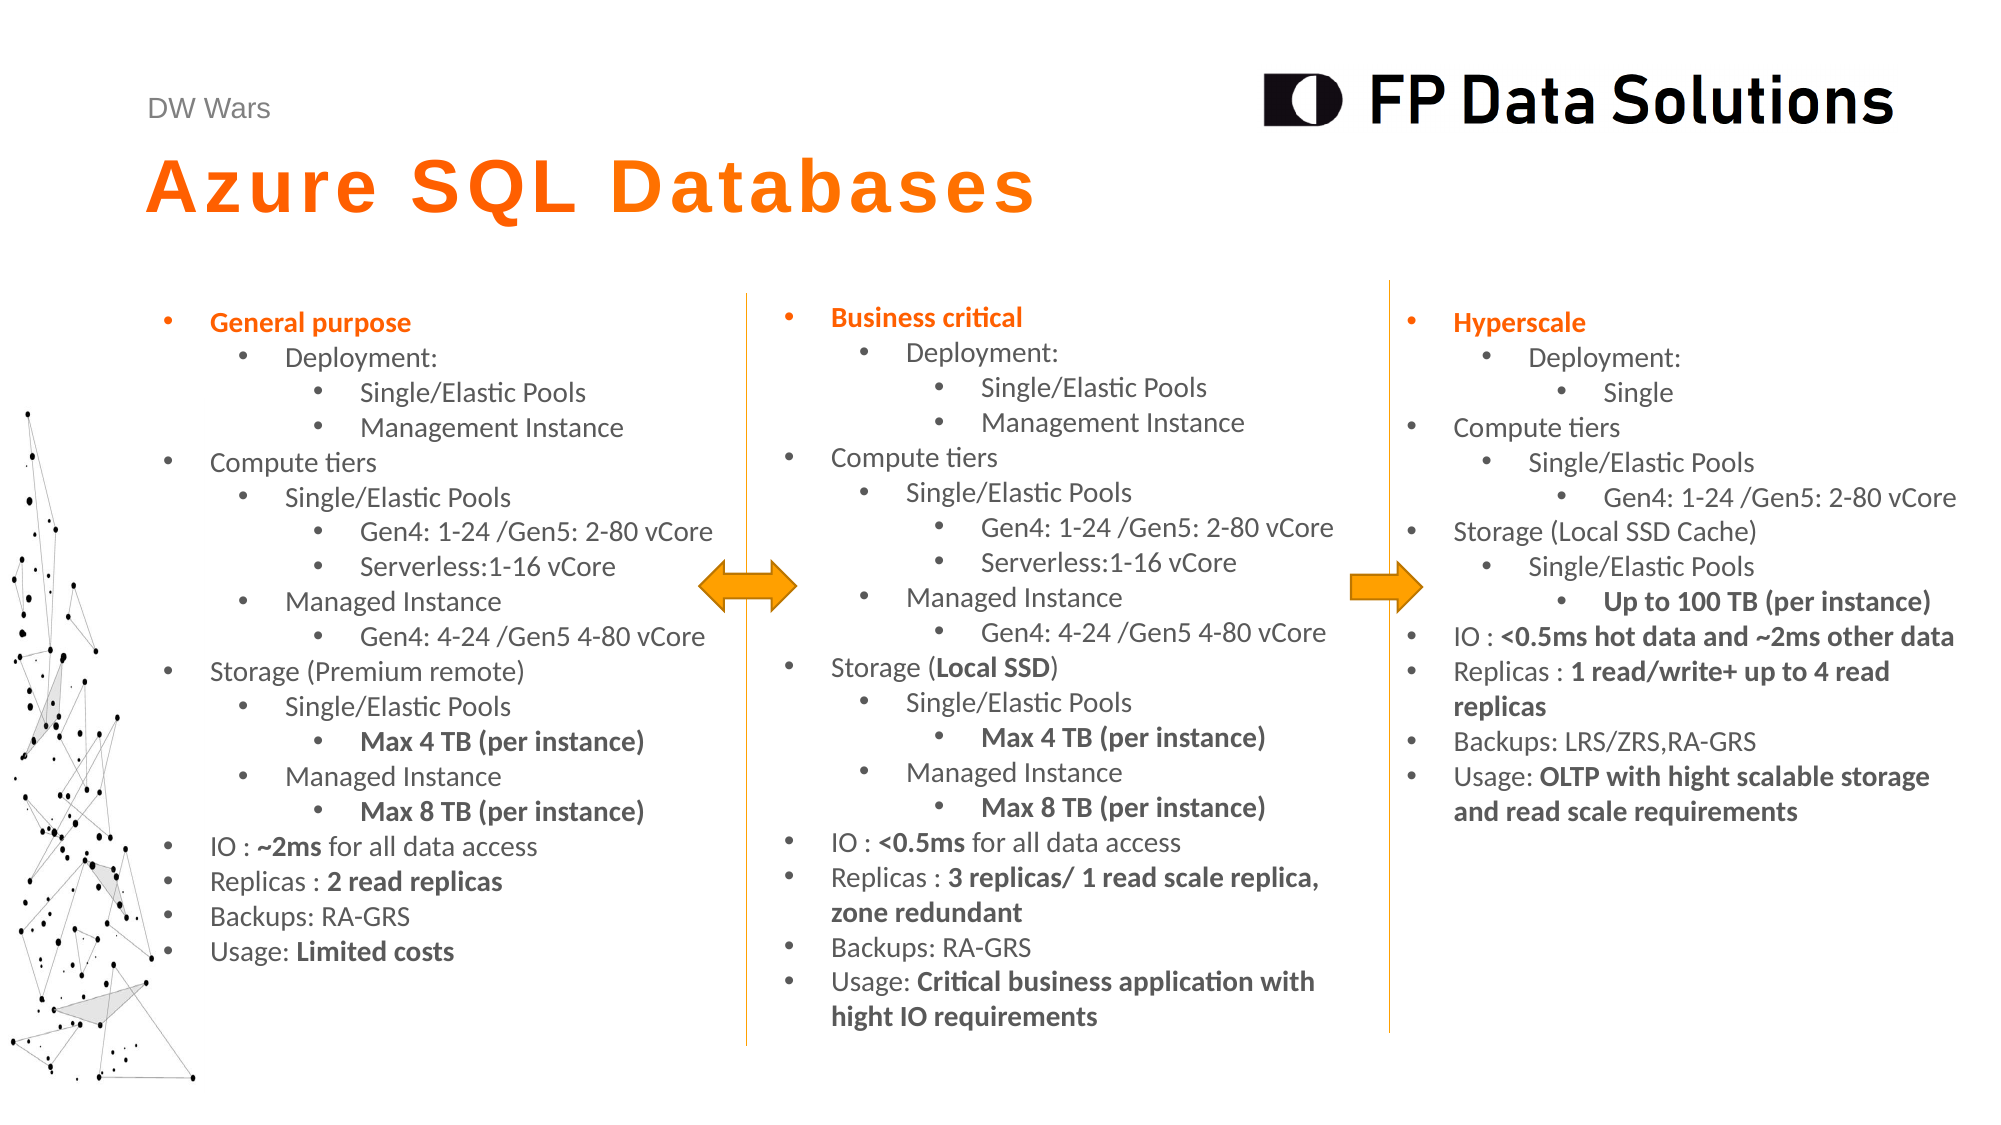

Azure SQL Databases
Business critical
Deployment:
Single/Elastic Pools
Management Instance
Compute tiers
Single/Elastic Pools
Gen4: 1-24 /Gen5: 2-80 vCore
Serverless:1-16 vCore
Managed Instance
Gen4: 4-24 /Gen5 4-80 vCore
Storage (Local SSD)
Single/Elastic Pools
Max 4 TB (per instance)
Managed Instance
Max 8 TB (per instance)
IO : <0.5ms for all data access
Replicas : 3 replicas/ 1 read scale replica, zone redundant
Backups: RA-GRS
Usage: Critical business application with hight IO requirements
General purpose
Deployment:
Single/Elastic Pools
Management Instance
Compute tiers
Single/Elastic Pools
Gen4: 1-24 /Gen5: 2-80 vCore
Serverless:1-16 vCore
Managed Instance
Gen4: 4-24 /Gen5 4-80 vCore
Storage (Premium remote)
Single/Elastic Pools
Max 4 TB (per instance)
Managed Instance
Max 8 TB (per instance)
IO : ~2ms for all data access
Replicas : 2 read replicas
Backups: RA-GRS
Usage: Limited costs
Hyperscale
Deployment:
Single
Compute tiers
Single/Elastic Pools
Gen4: 1-24 /Gen5: 2-80 vCore
Storage (Local SSD Cache)
Single/Elastic Pools
Up to 100 TB (per instance)
IO : <0.5ms hot data and ~2ms other data
Replicas : 1 read/write+ up to 4 read replicas
Backups: LRS/ZRS,RA-GRS
Usage: OLTP with hight scalable storage and read scale requirements